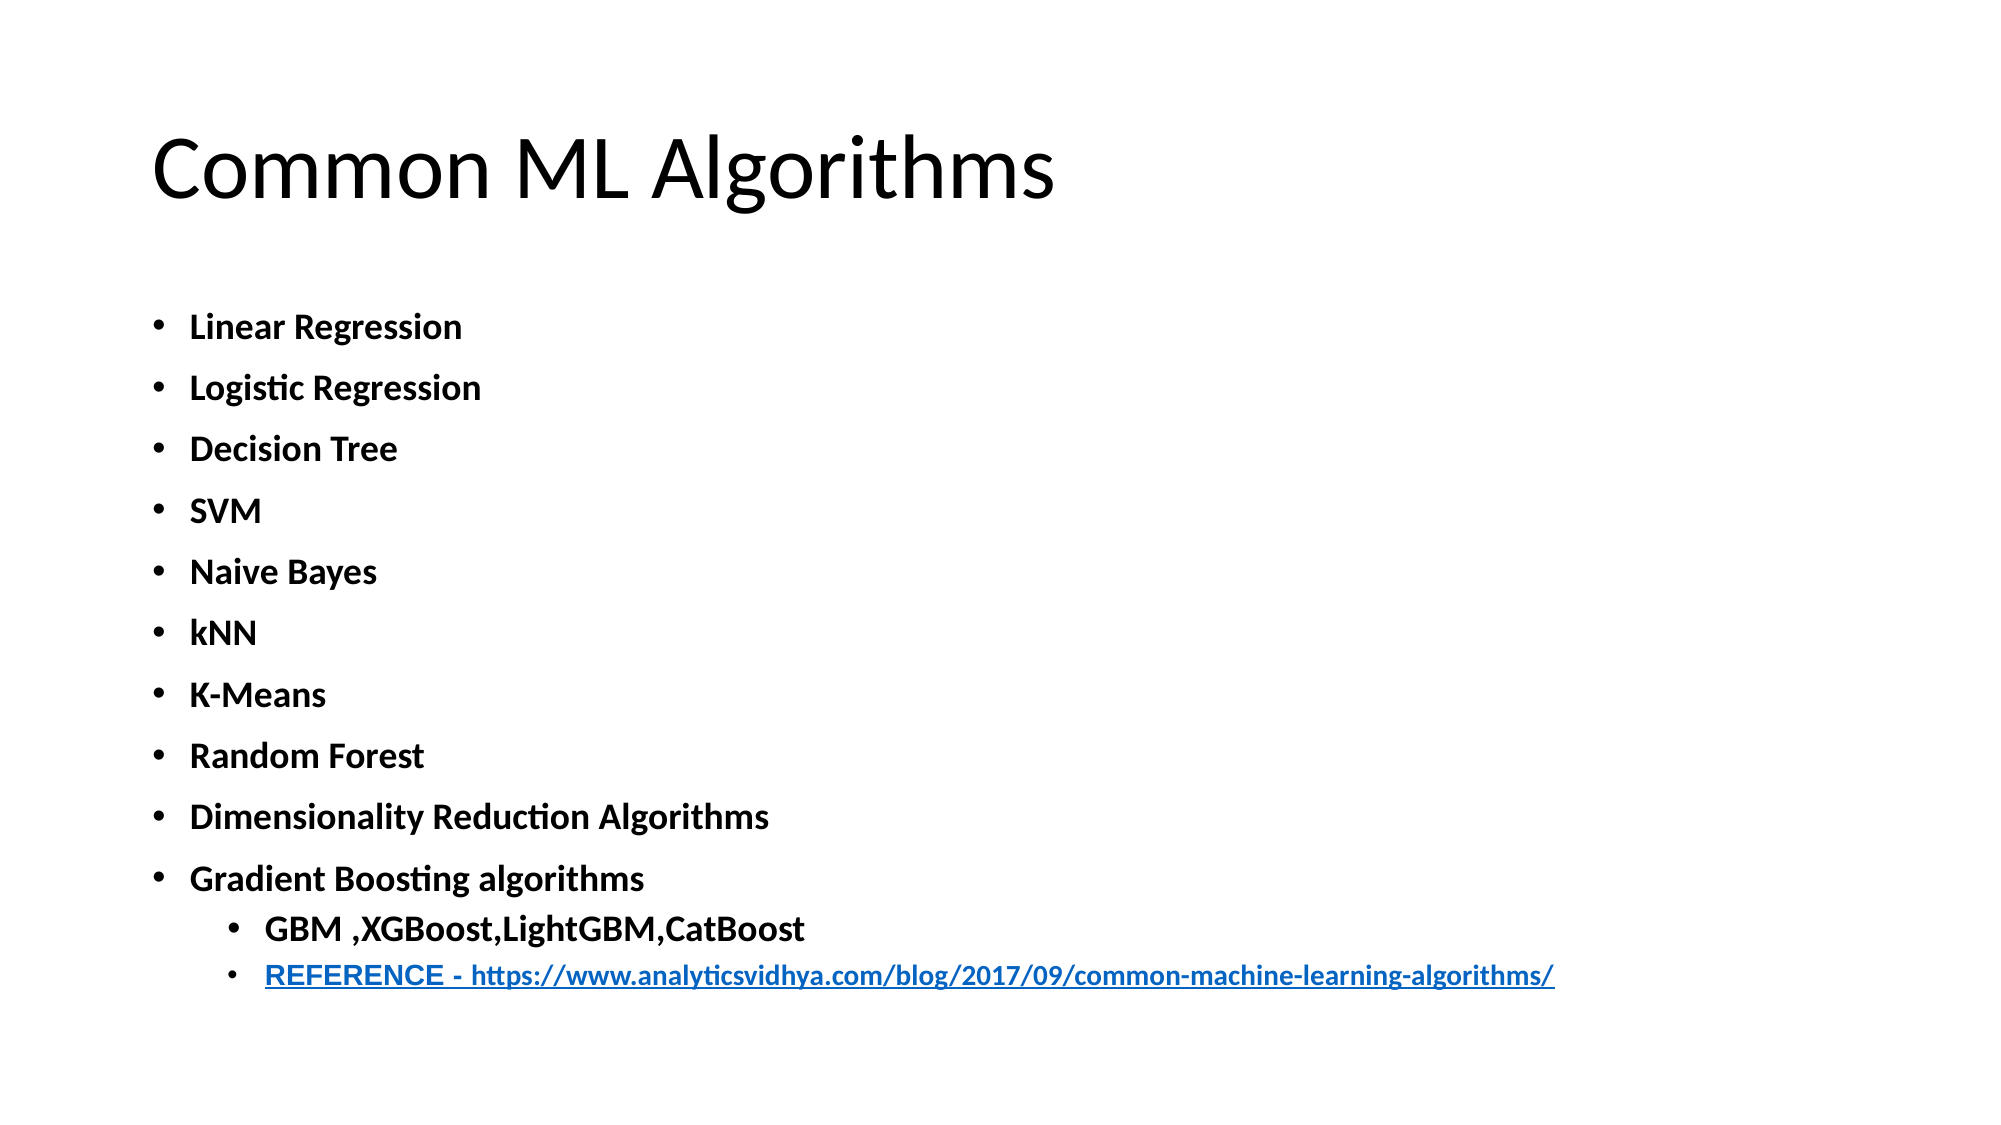

# Common ML Algorithms
Linear Regression
Logistic Regression
Decision Tree
SVM
Naive Bayes
kNN
K-Means
Random Forest
Dimensionality Reduction Algorithms
Gradient Boosting algorithms
GBM ,XGBoost,LightGBM,CatBoost
REFERENCE - https://www.analyticsvidhya.com/blog/2017/09/common-machine-learning-algorithms/